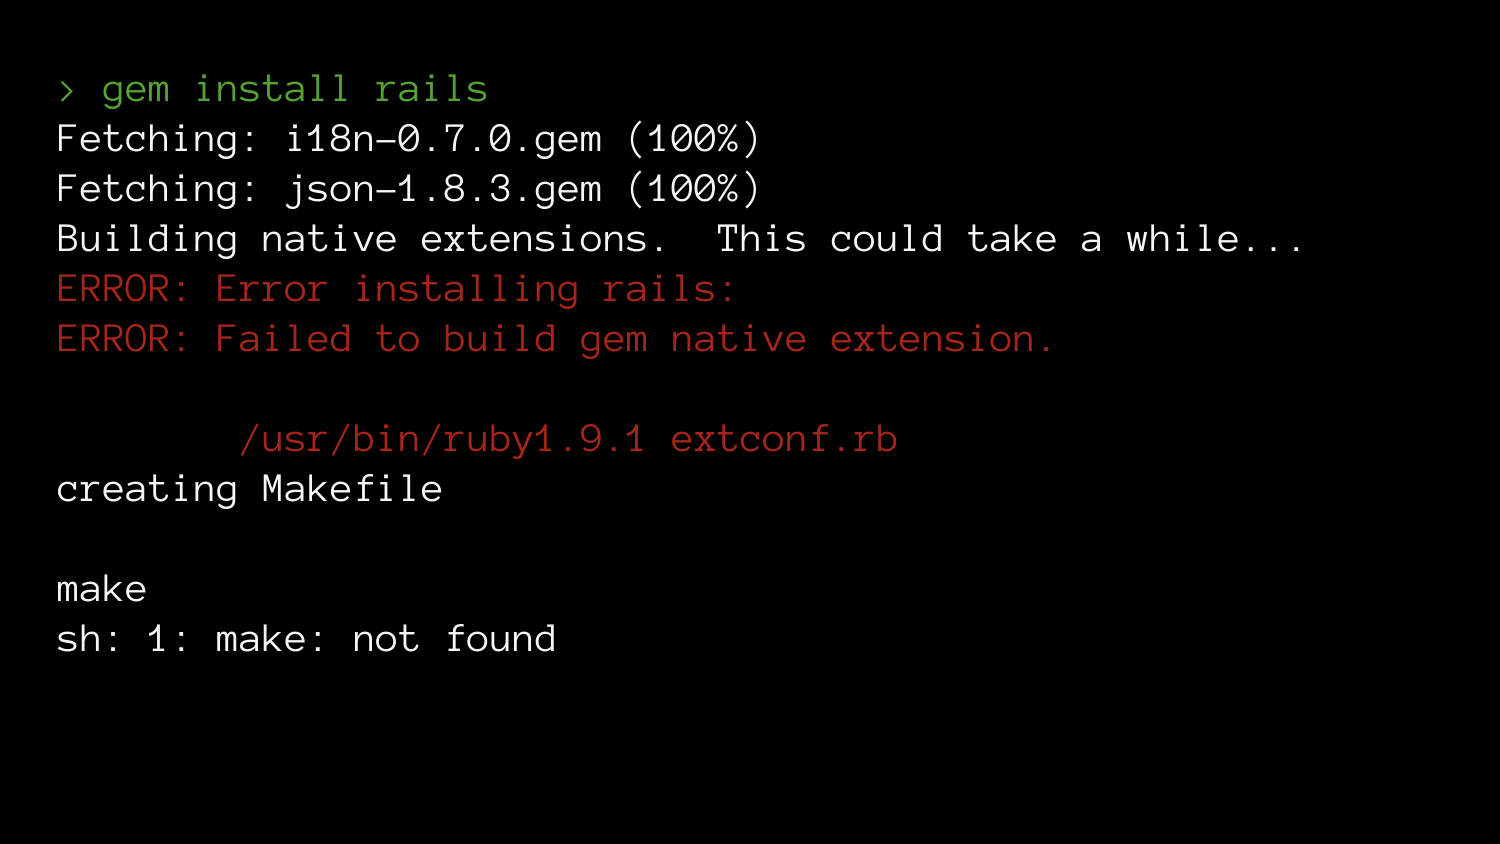

> gem install rails
Fetching: i18n-0.7.0.gem (100%)
Fetching: json-1.8.3.gem (100%)
Building native extensions.  This could take a while...
ERROR: Error installing rails:
ERROR: Failed to build gem native extension.

        /usr/bin/ruby1.9.1 extconf.rb
creating Makefile

make
sh: 1: make: not found